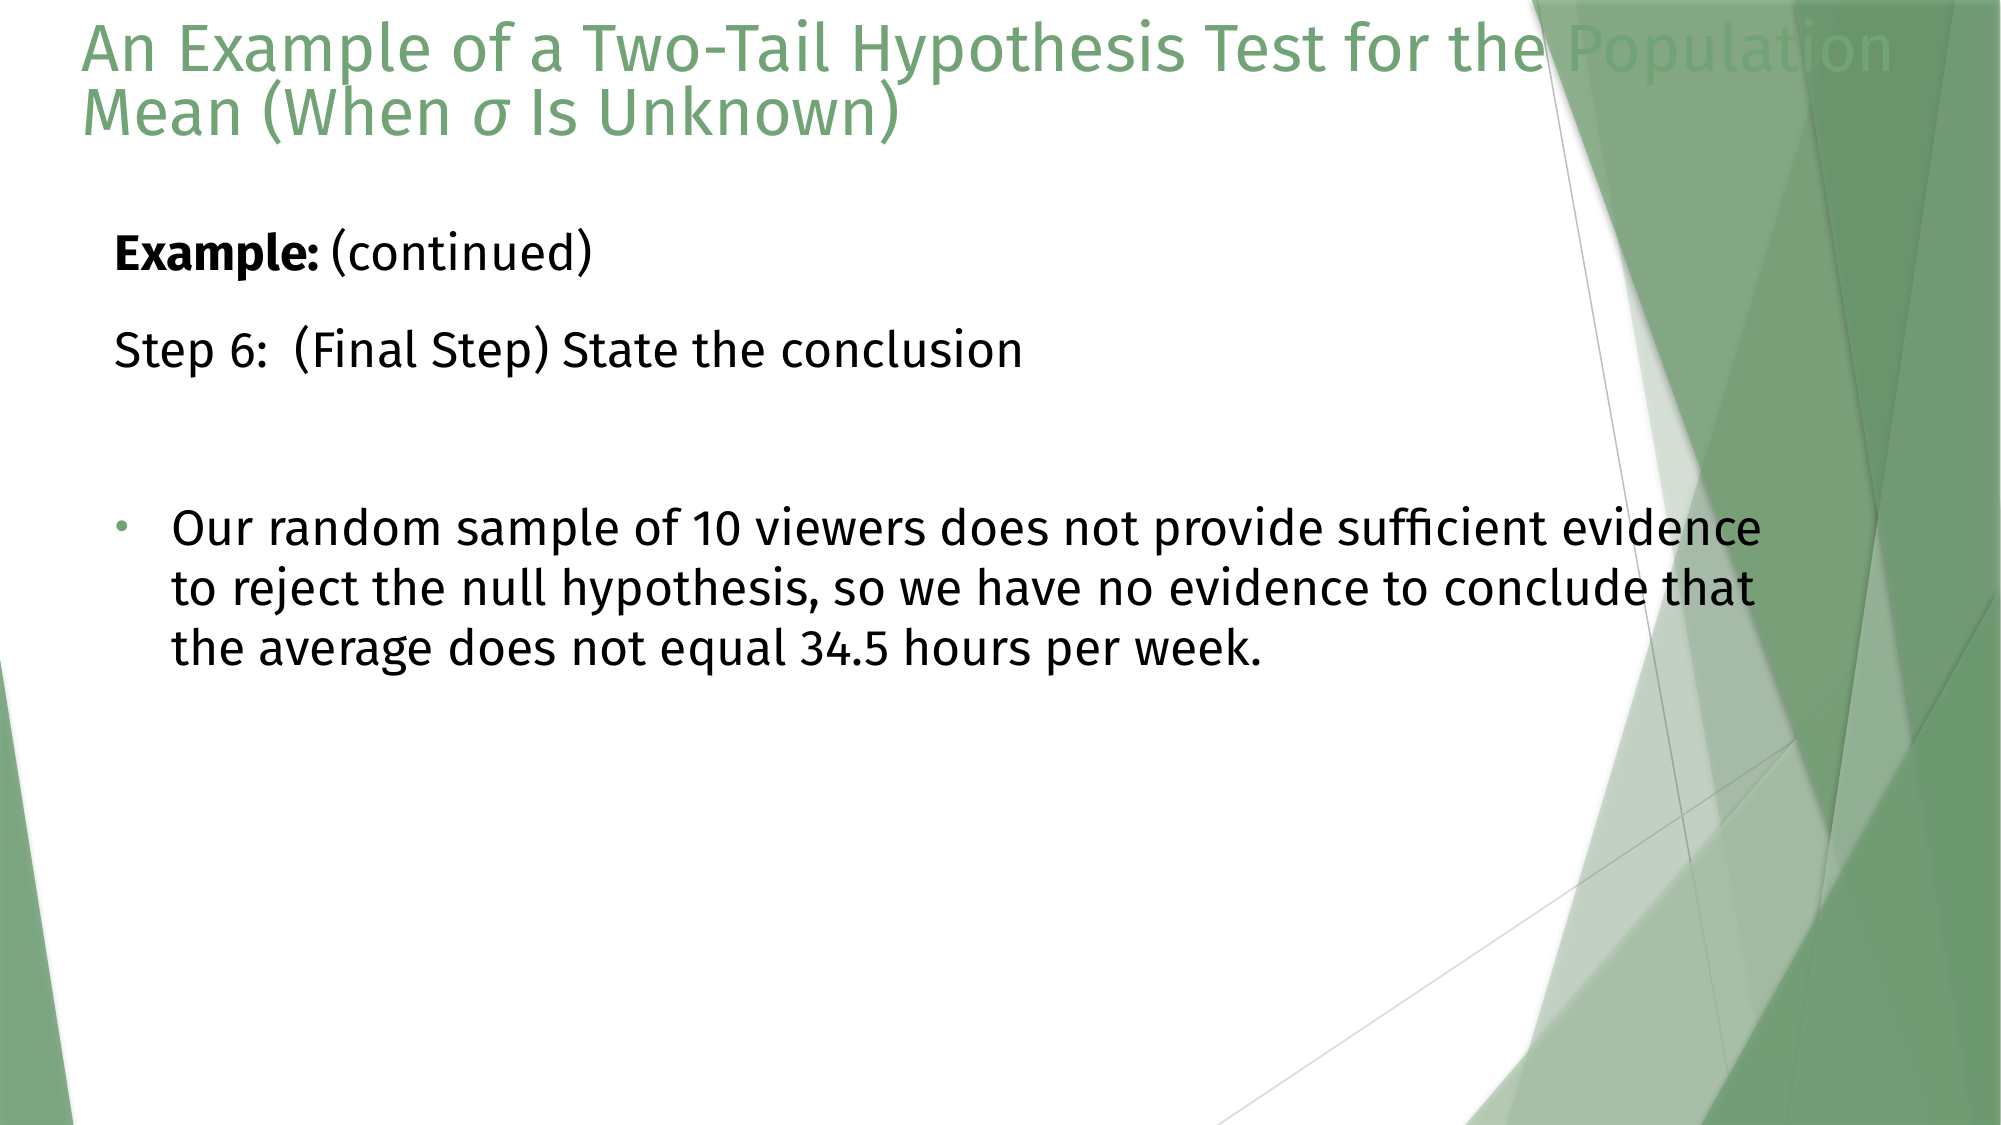

# An Example of a Two-Tail Hypothesis Test for the Population Mean (When σ Is Unknown)
Example: (continued)
Step 6:  (Final Step) State the conclusion

Our random sample of 10 viewers does not provide sufficient evidence to reject the null hypothesis, so we have no evidence to conclude that the average does not equal 34.5 hours per week.